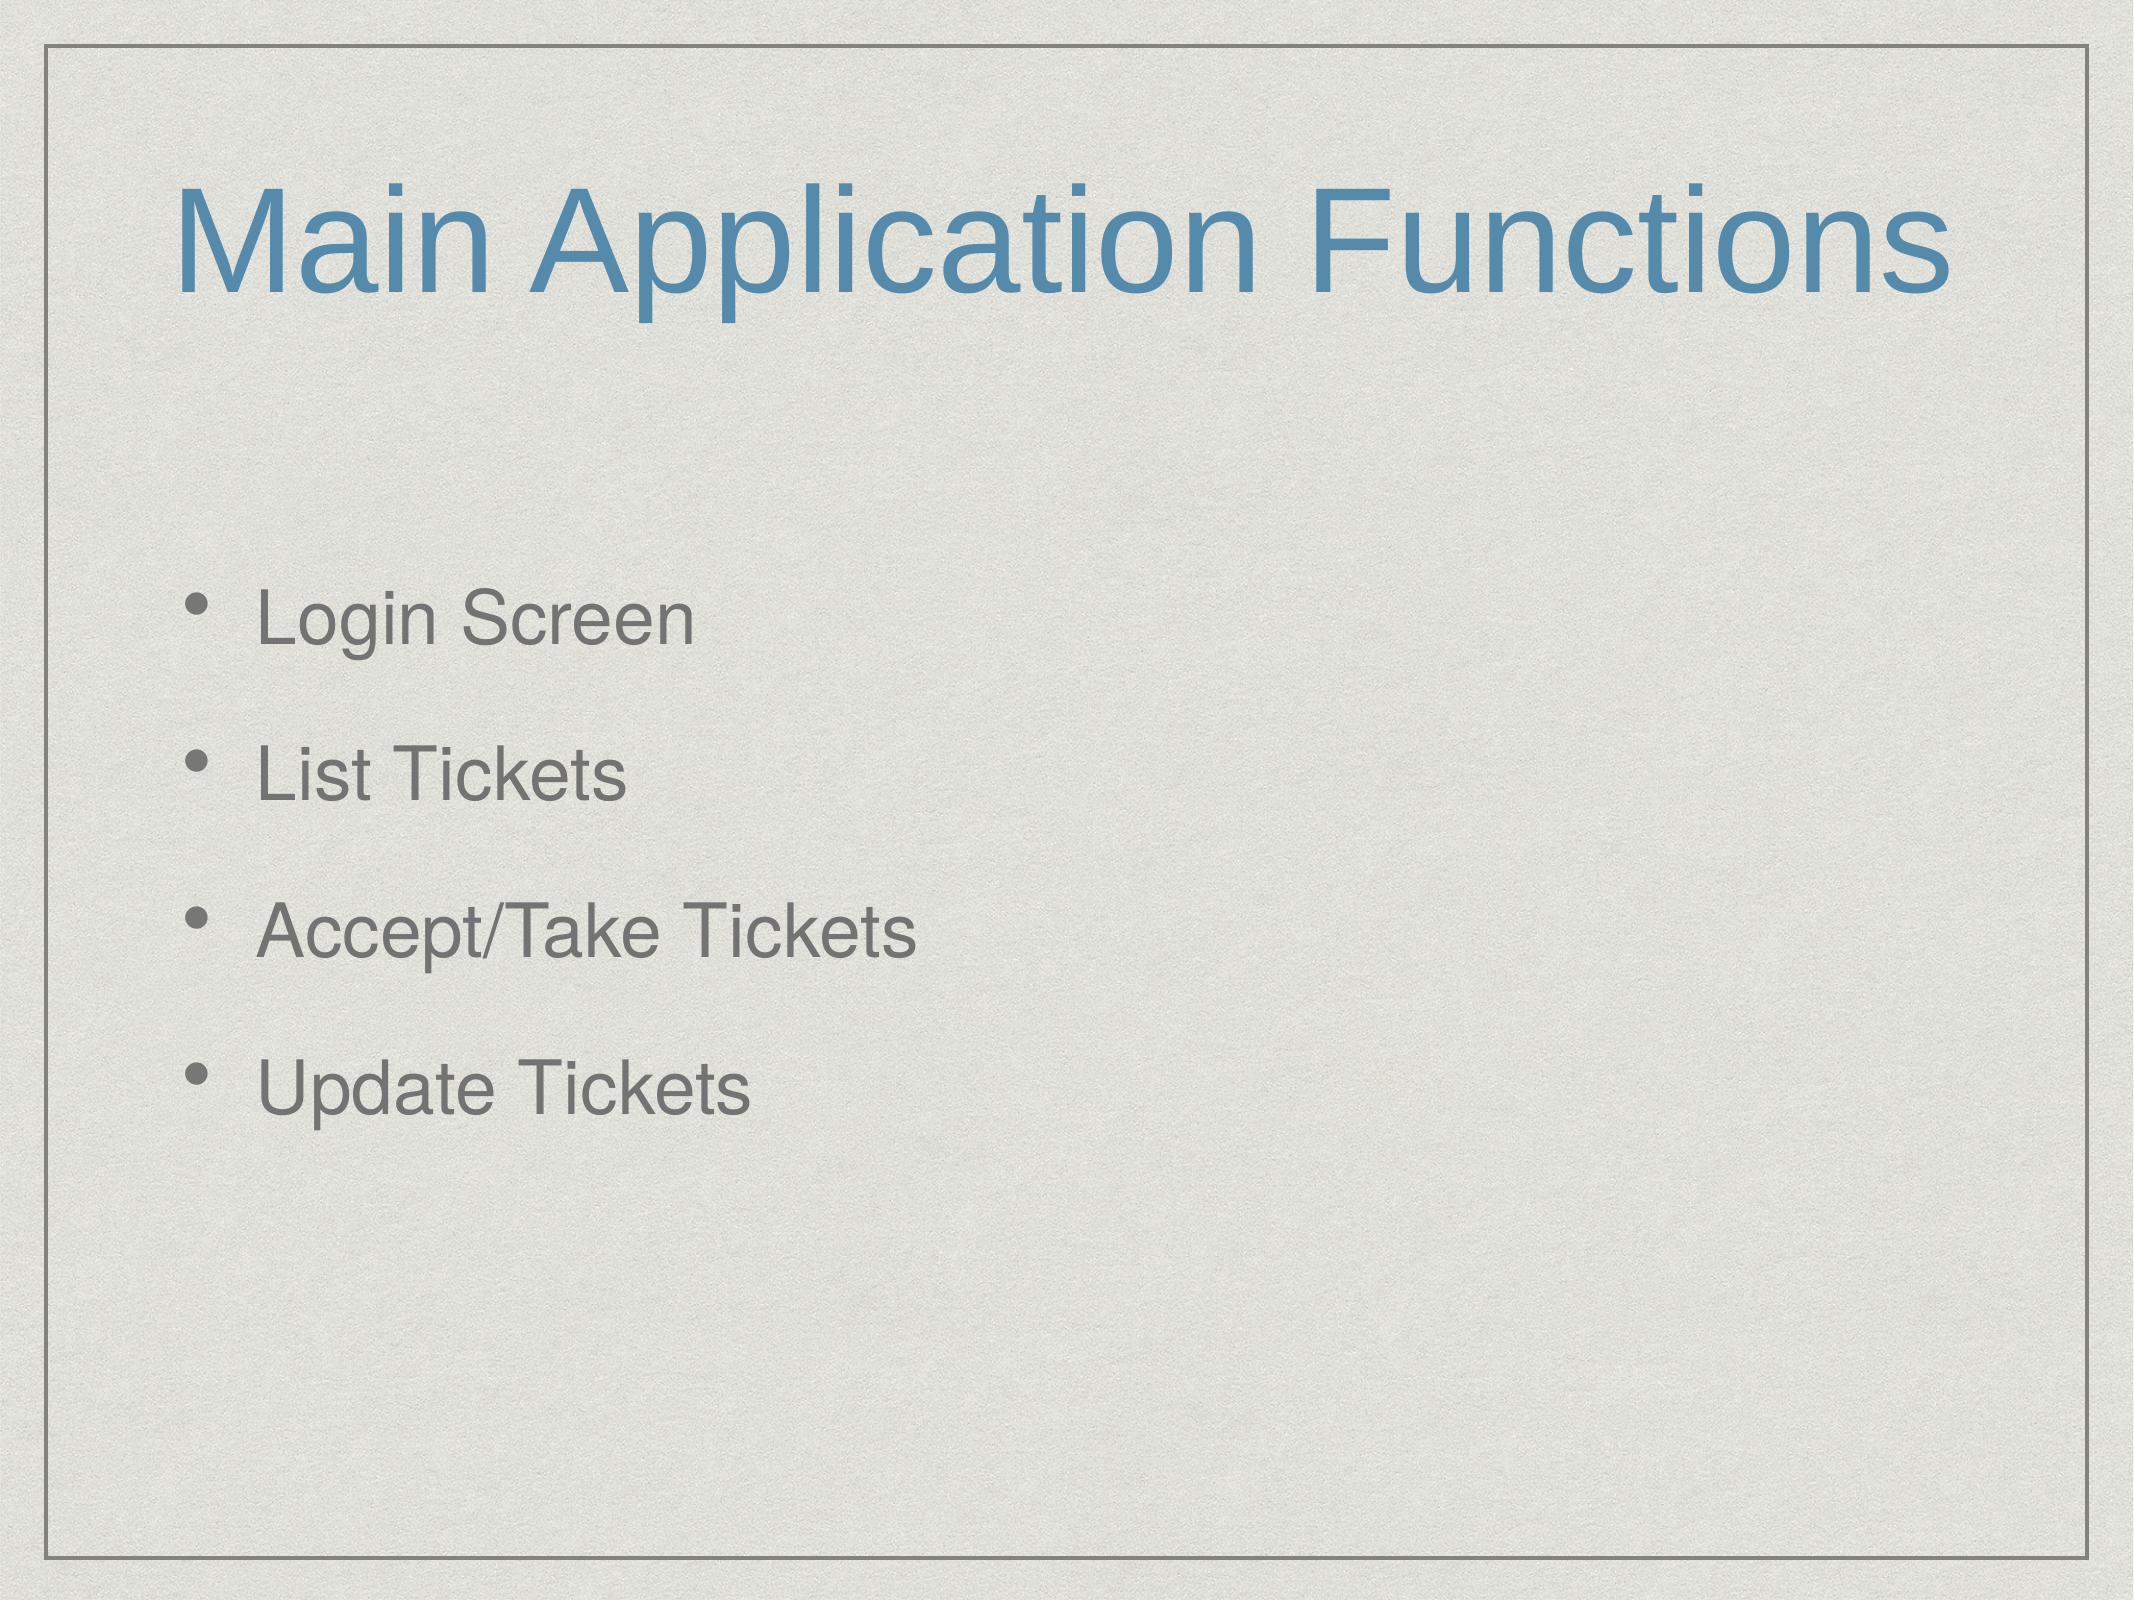

# Main Application Functions
Login Screen
List Tickets
Accept/Take Tickets
Update Tickets